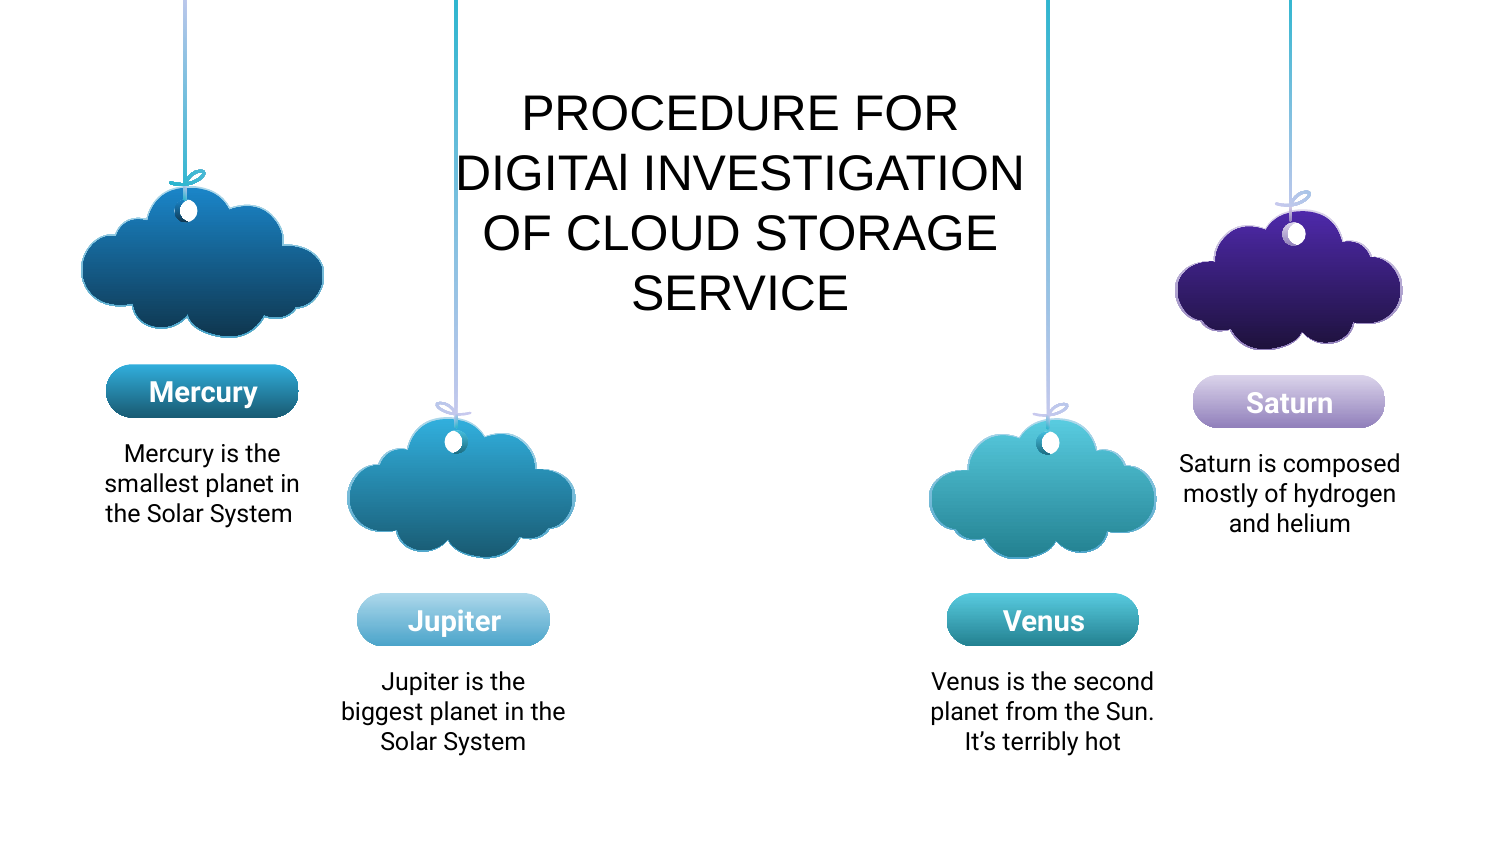

# PROCEDURE FOR DIGITAl INVESTIGATION OF CLOUD STORAGE SERVICE

Mercury

Saturn

Mercury is the smallest planet in the Solar System

Saturn is composed mostly of hydrogen and helium

Jupiter
Venus
Jupiter is the biggest planet in the Solar System
Venus is the second planet from the Sun. It’s terribly hot